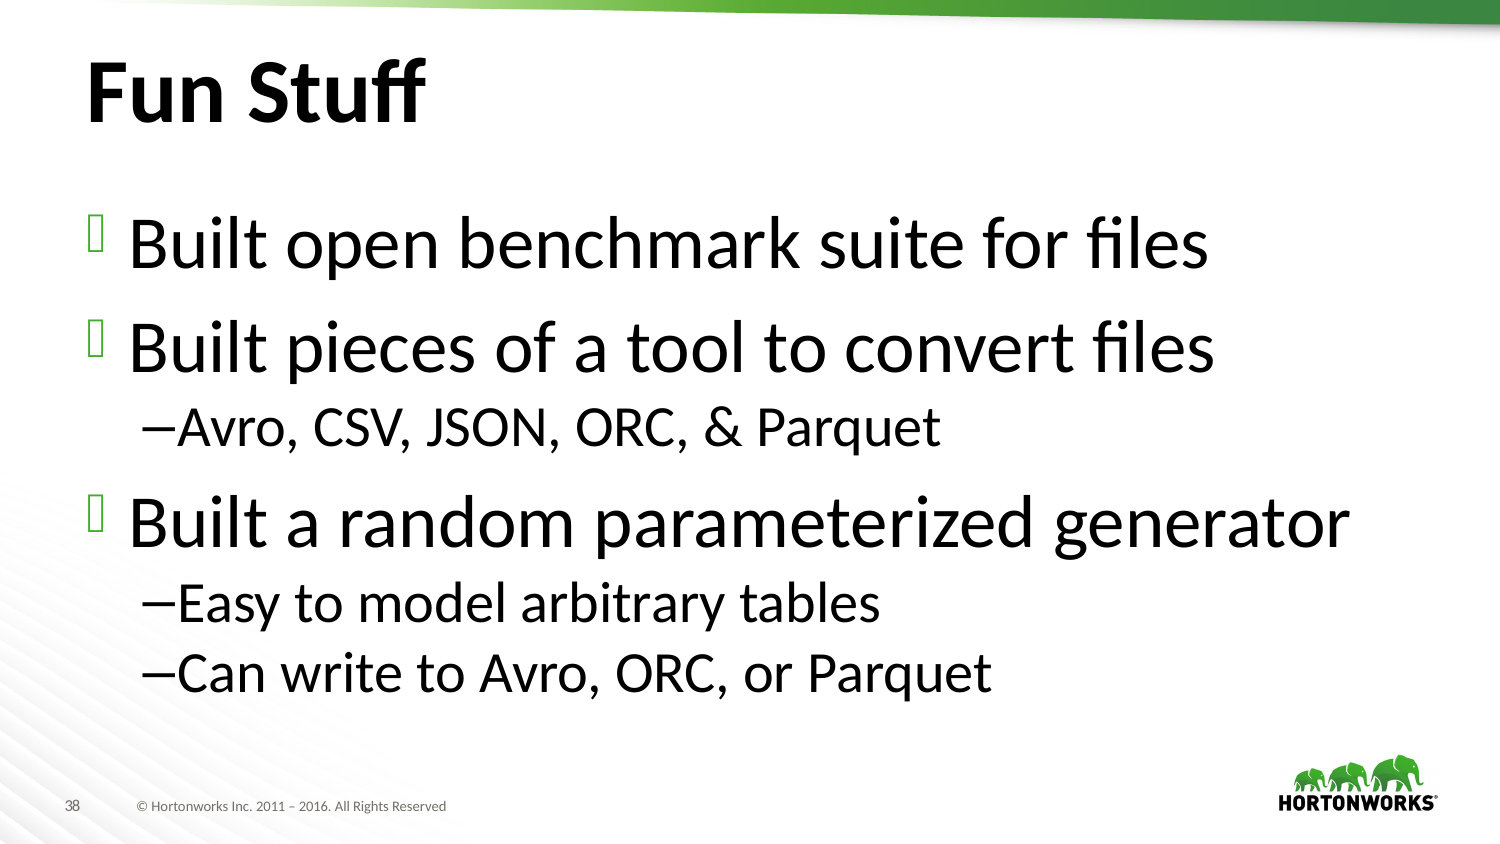

# Fun Stuff
Built open benchmark suite for files
Built pieces of a tool to convert files
Avro, CSV, JSON, ORC, & Parquet
Built a random parameterized generator
Easy to model arbitrary tables
Can write to Avro, ORC, or Parquet